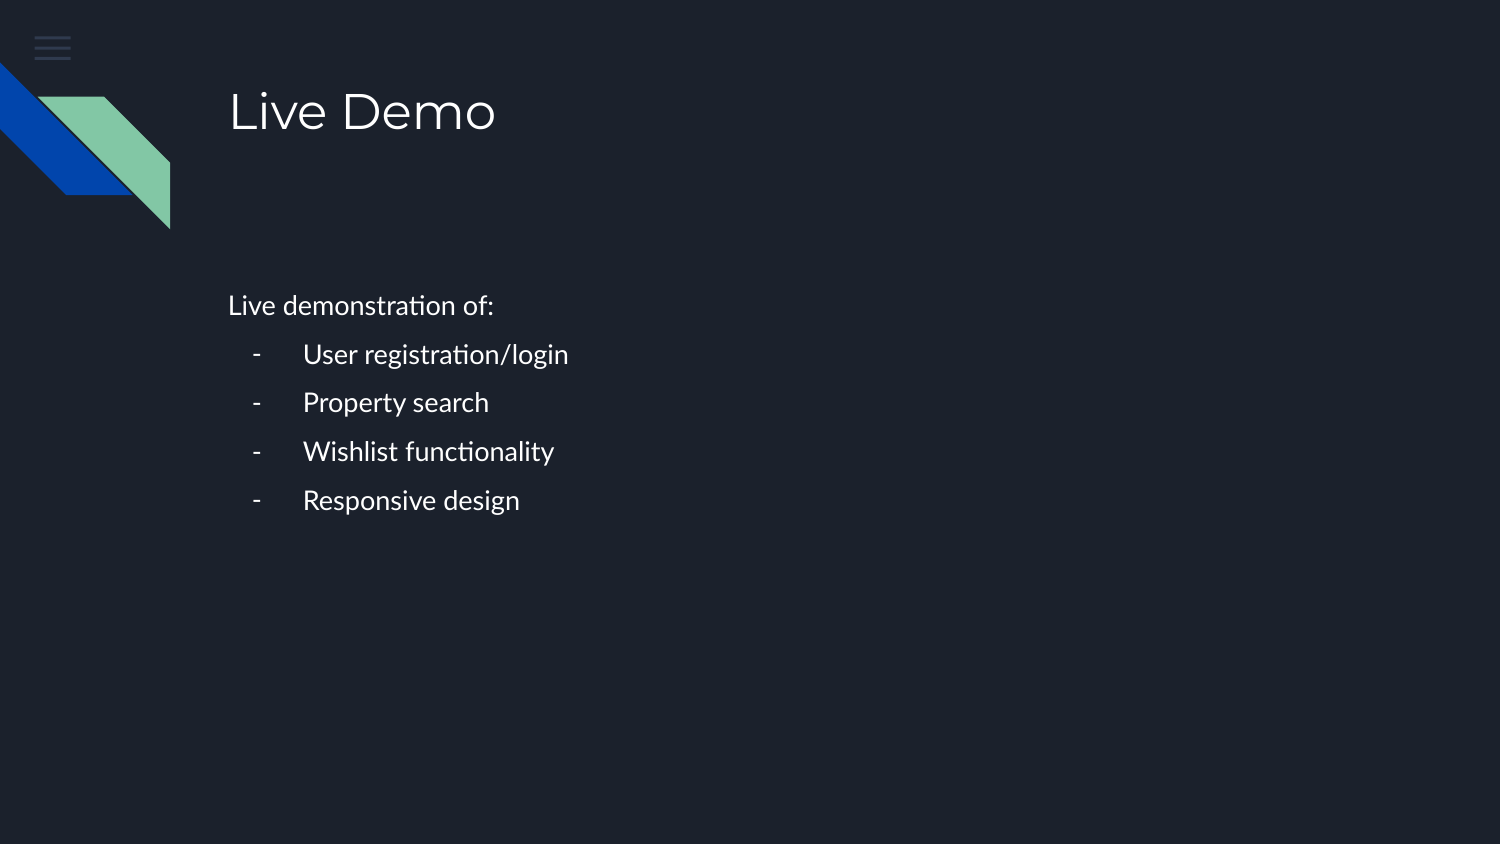

# Live Demo
Live demonstration of:
User registration/login
Property search
Wishlist functionality
Responsive design